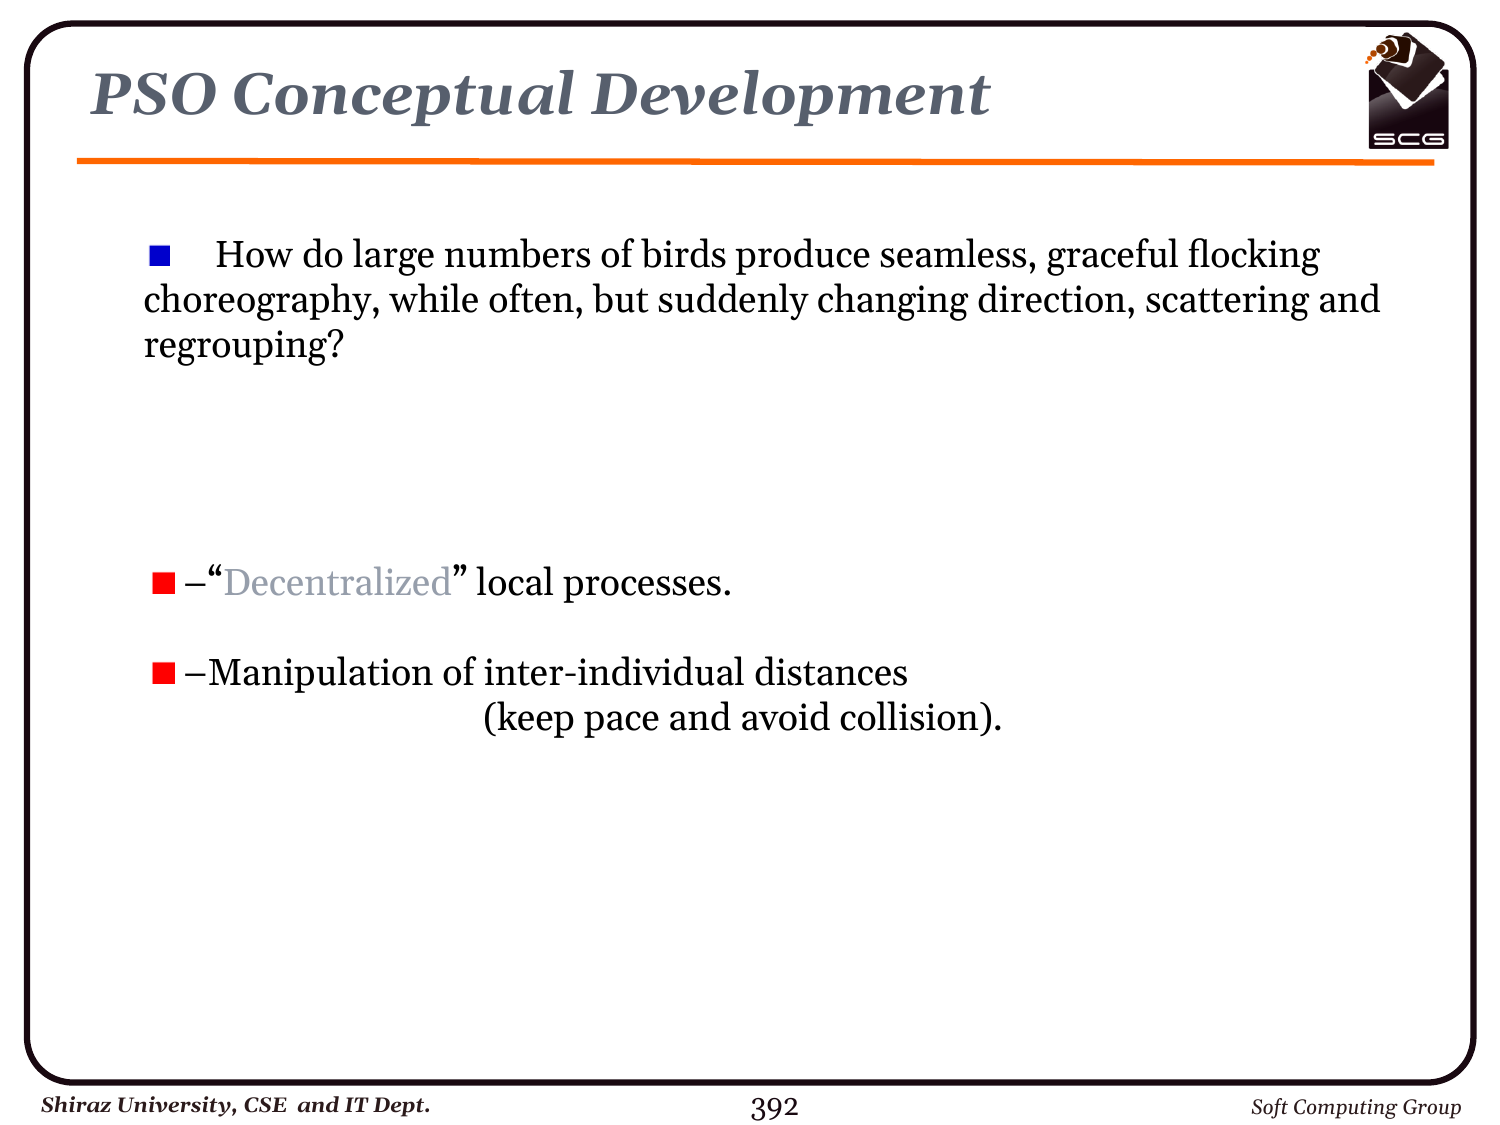

# PSO Conceptual Development
     How do large numbers of birds produce seamless, graceful flocking choreography, while often, but suddenly changing direction, scattering and regrouping?
–“Decentralized” local processes.

–Manipulation of inter-individual distances
		(keep pace and avoid collision).
392